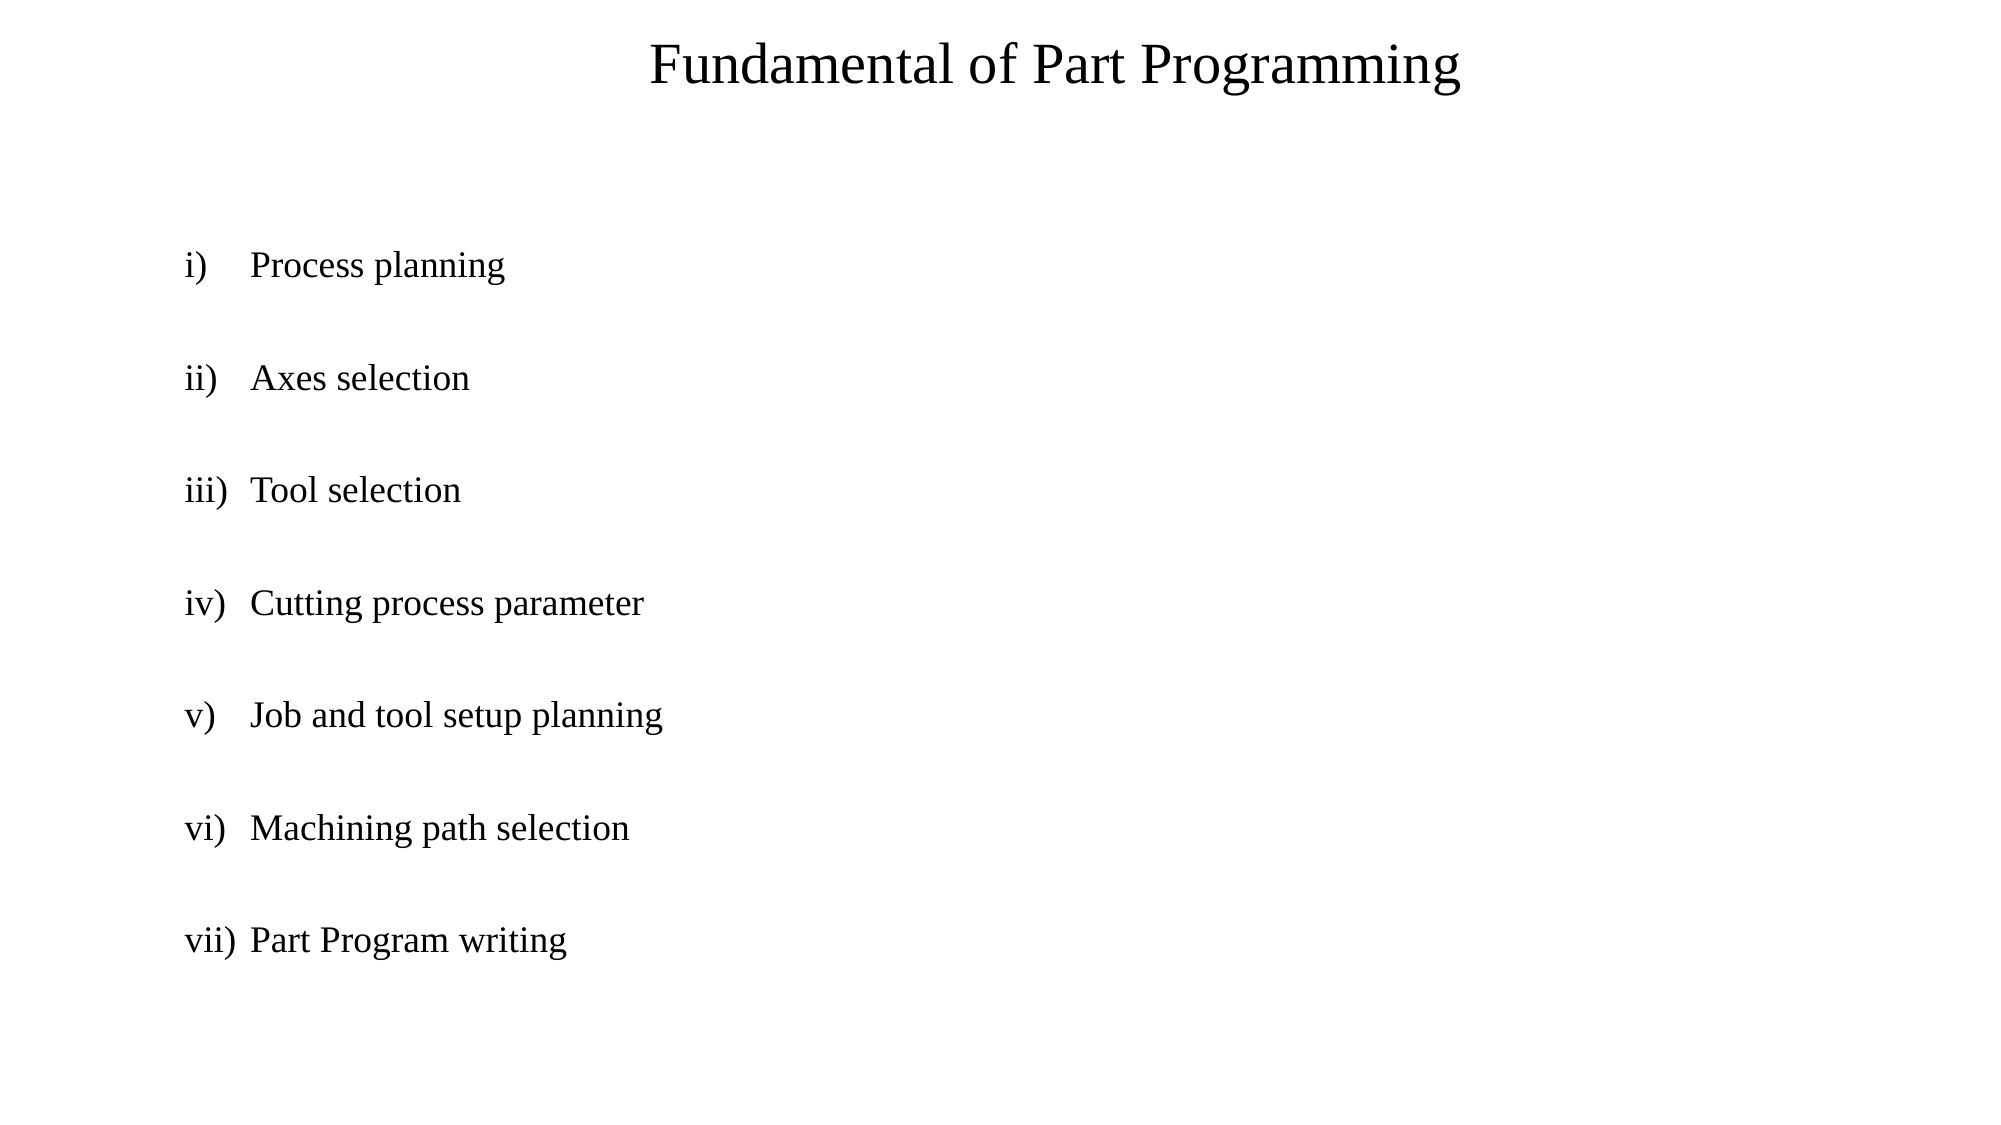

Fundamental of Part Programming
Process planning
Axes selection
Tool selection
Cutting process parameter
Job and tool setup planning
Machining path selection
Part Program writing